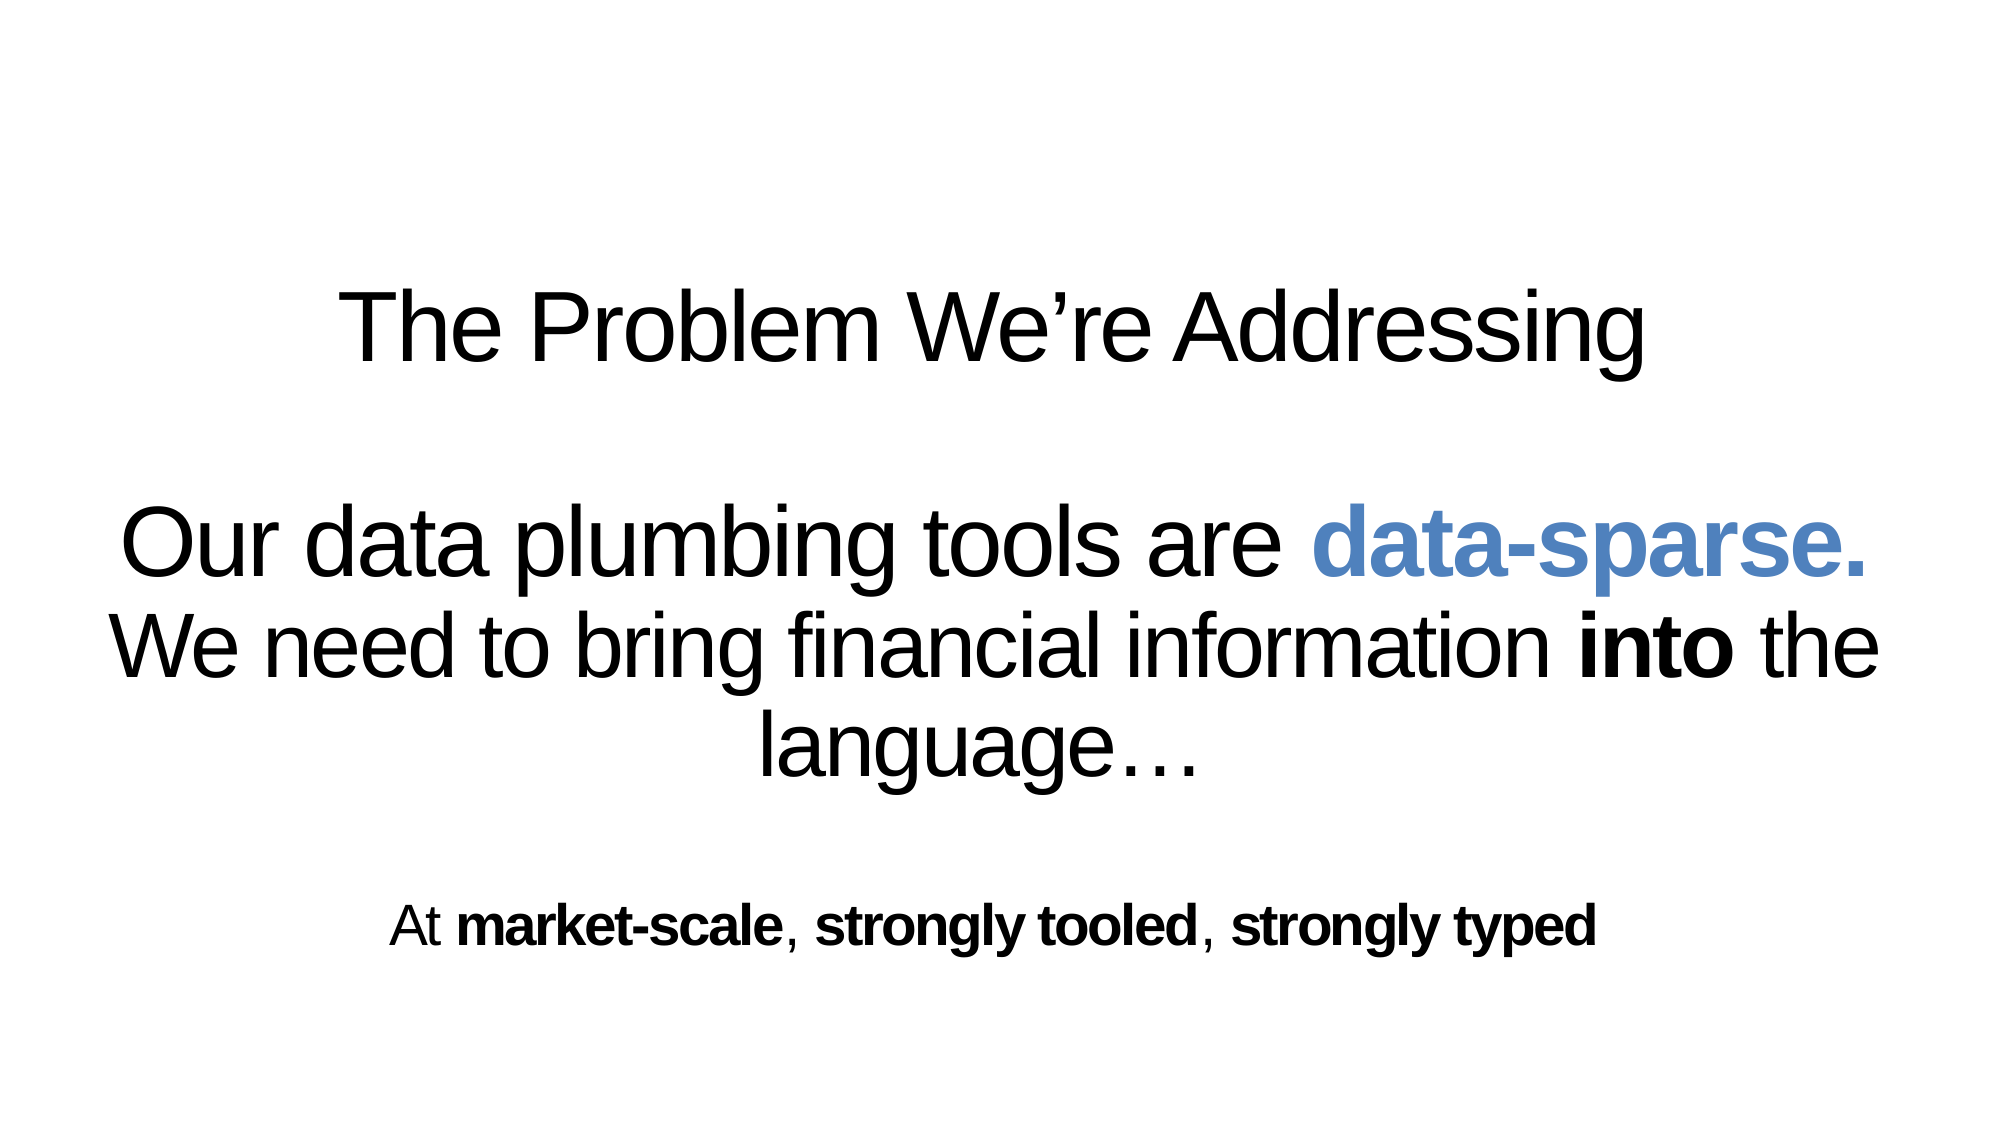

# The Problem We’re Addressing Our data plumbing tools are data-sparse. We need to bring financial information into the language… At market-scale, strongly tooled, strongly typed